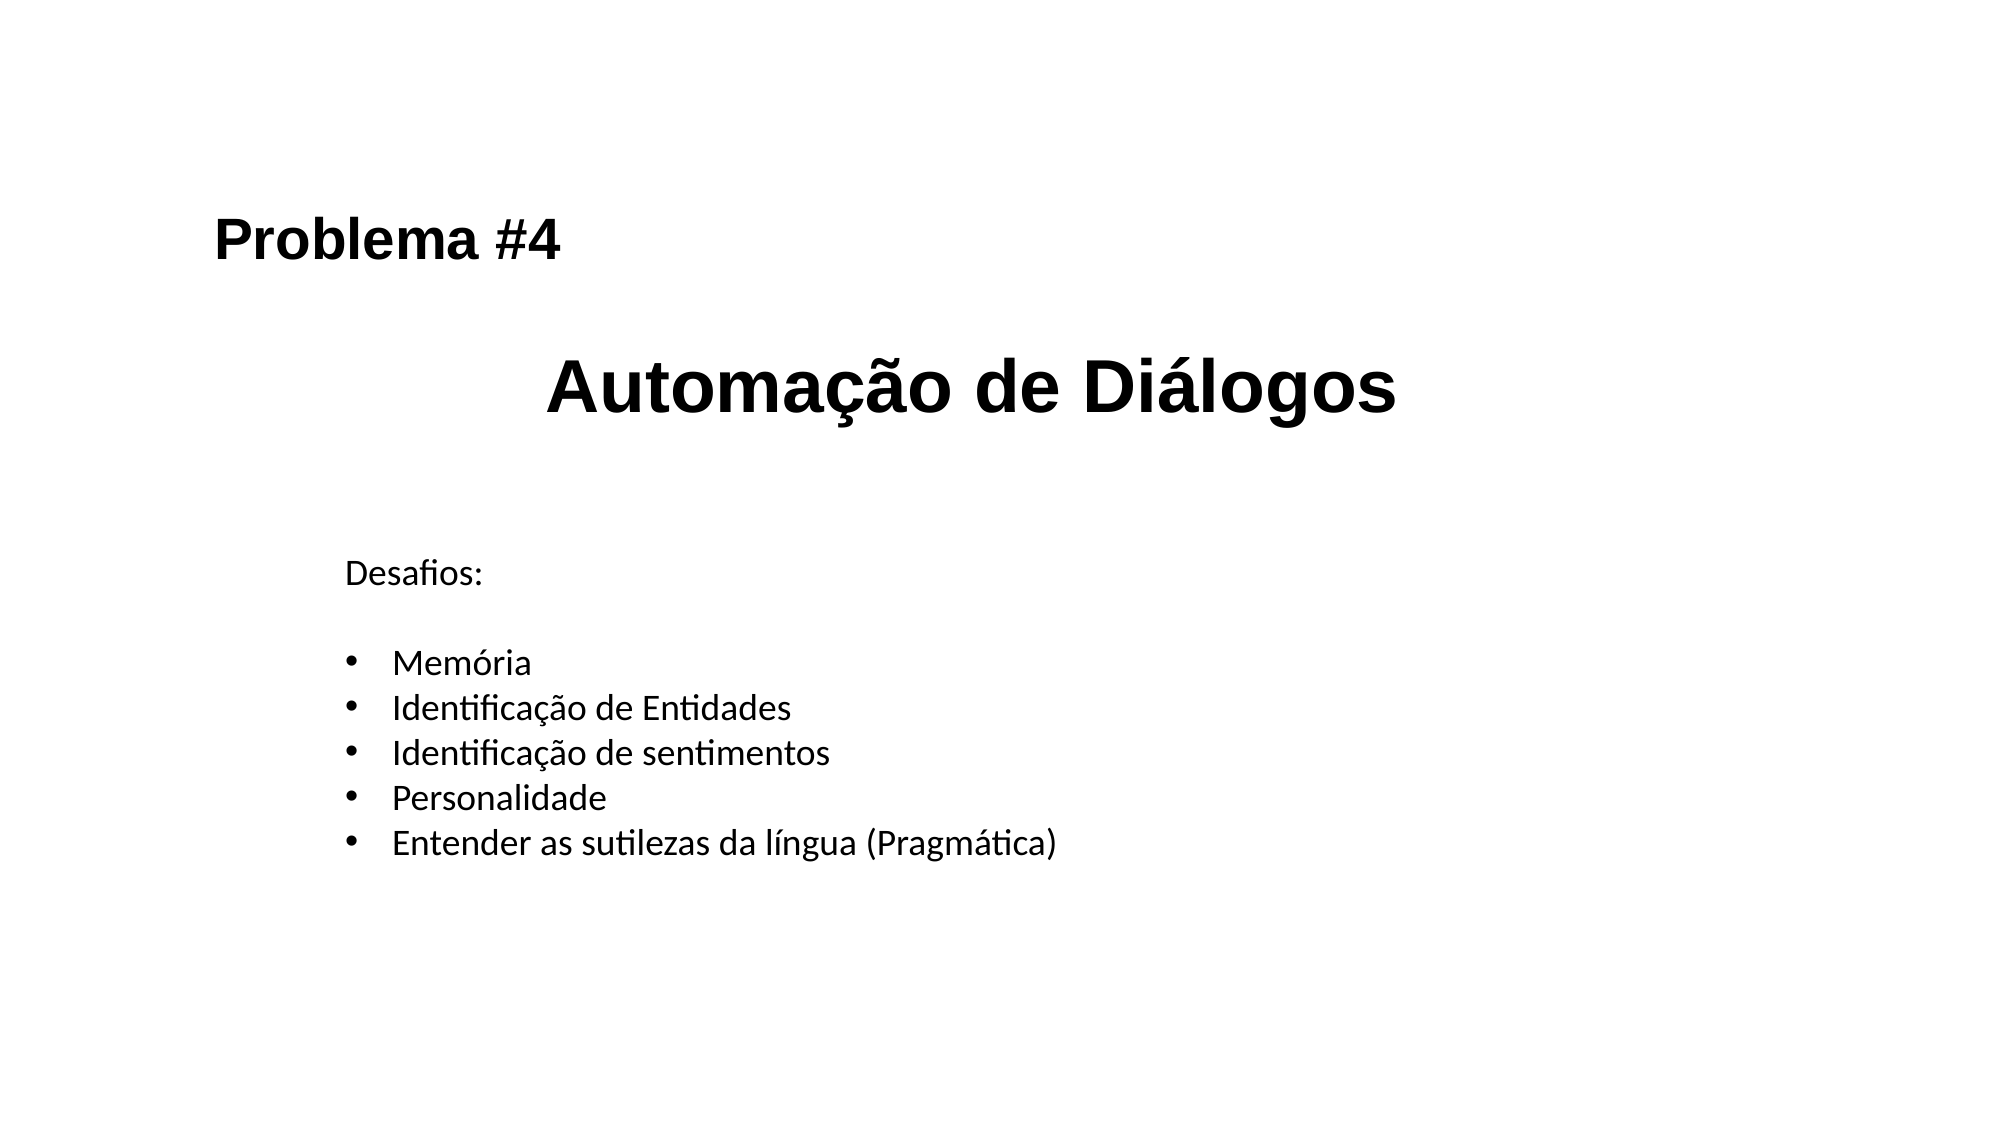

Problema #4
Automação de Diálogos

Desafios:

Memória
Identificação de Entidades
Identificação de sentimentos
Personalidade
Entender as sutilezas da língua (Pragmática)